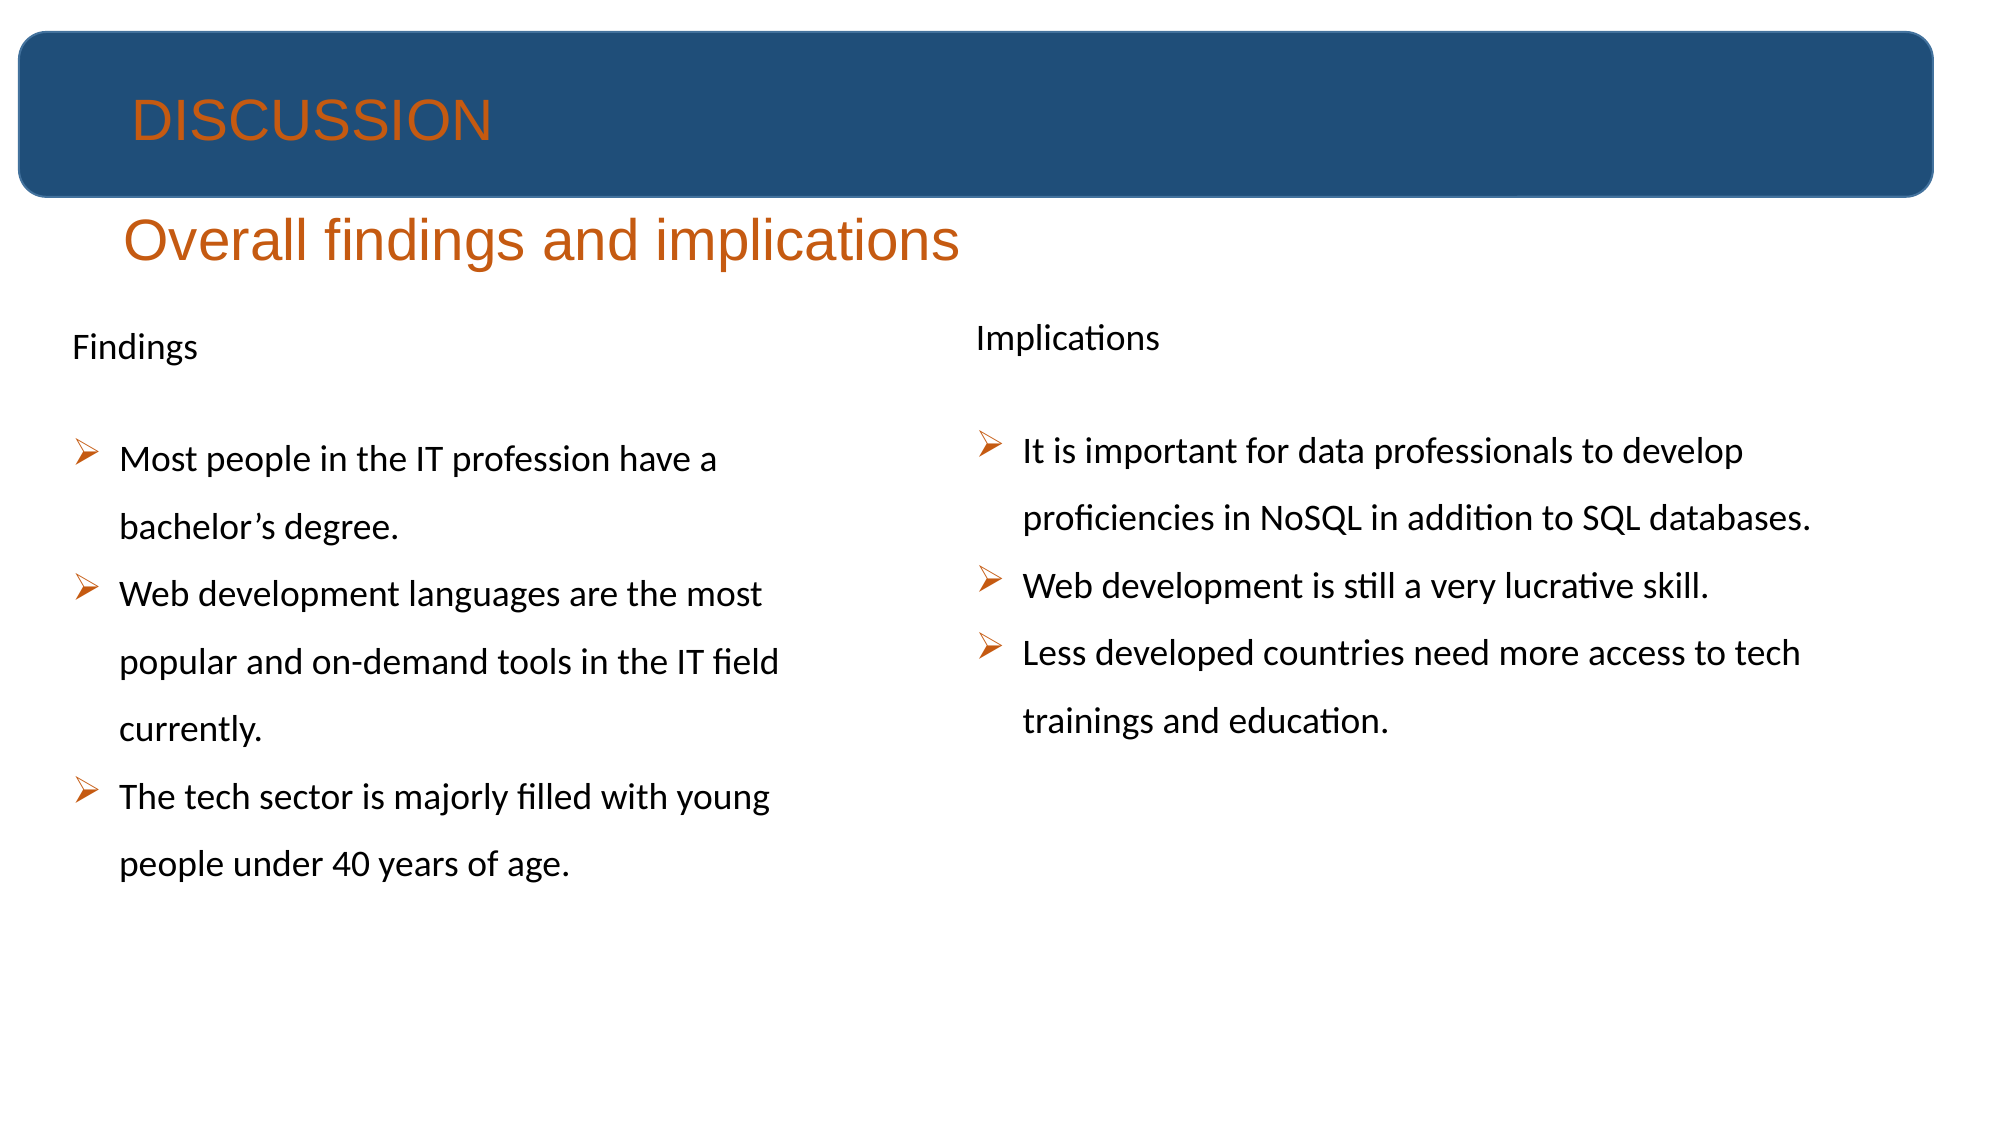

DISCUSSION
Overall findings and implications
Implications

It is important for data professionals to develop proficiencies in NoSQL in addition to SQL databases.
Web development is still a very lucrative skill.
Less developed countries need more access to tech trainings and education.
Findings

Most people in the IT profession have a bachelor’s degree.
Web development languages are the most popular and on-demand tools in the IT field currently.
The tech sector is majorly filled with young people under 40 years of age.